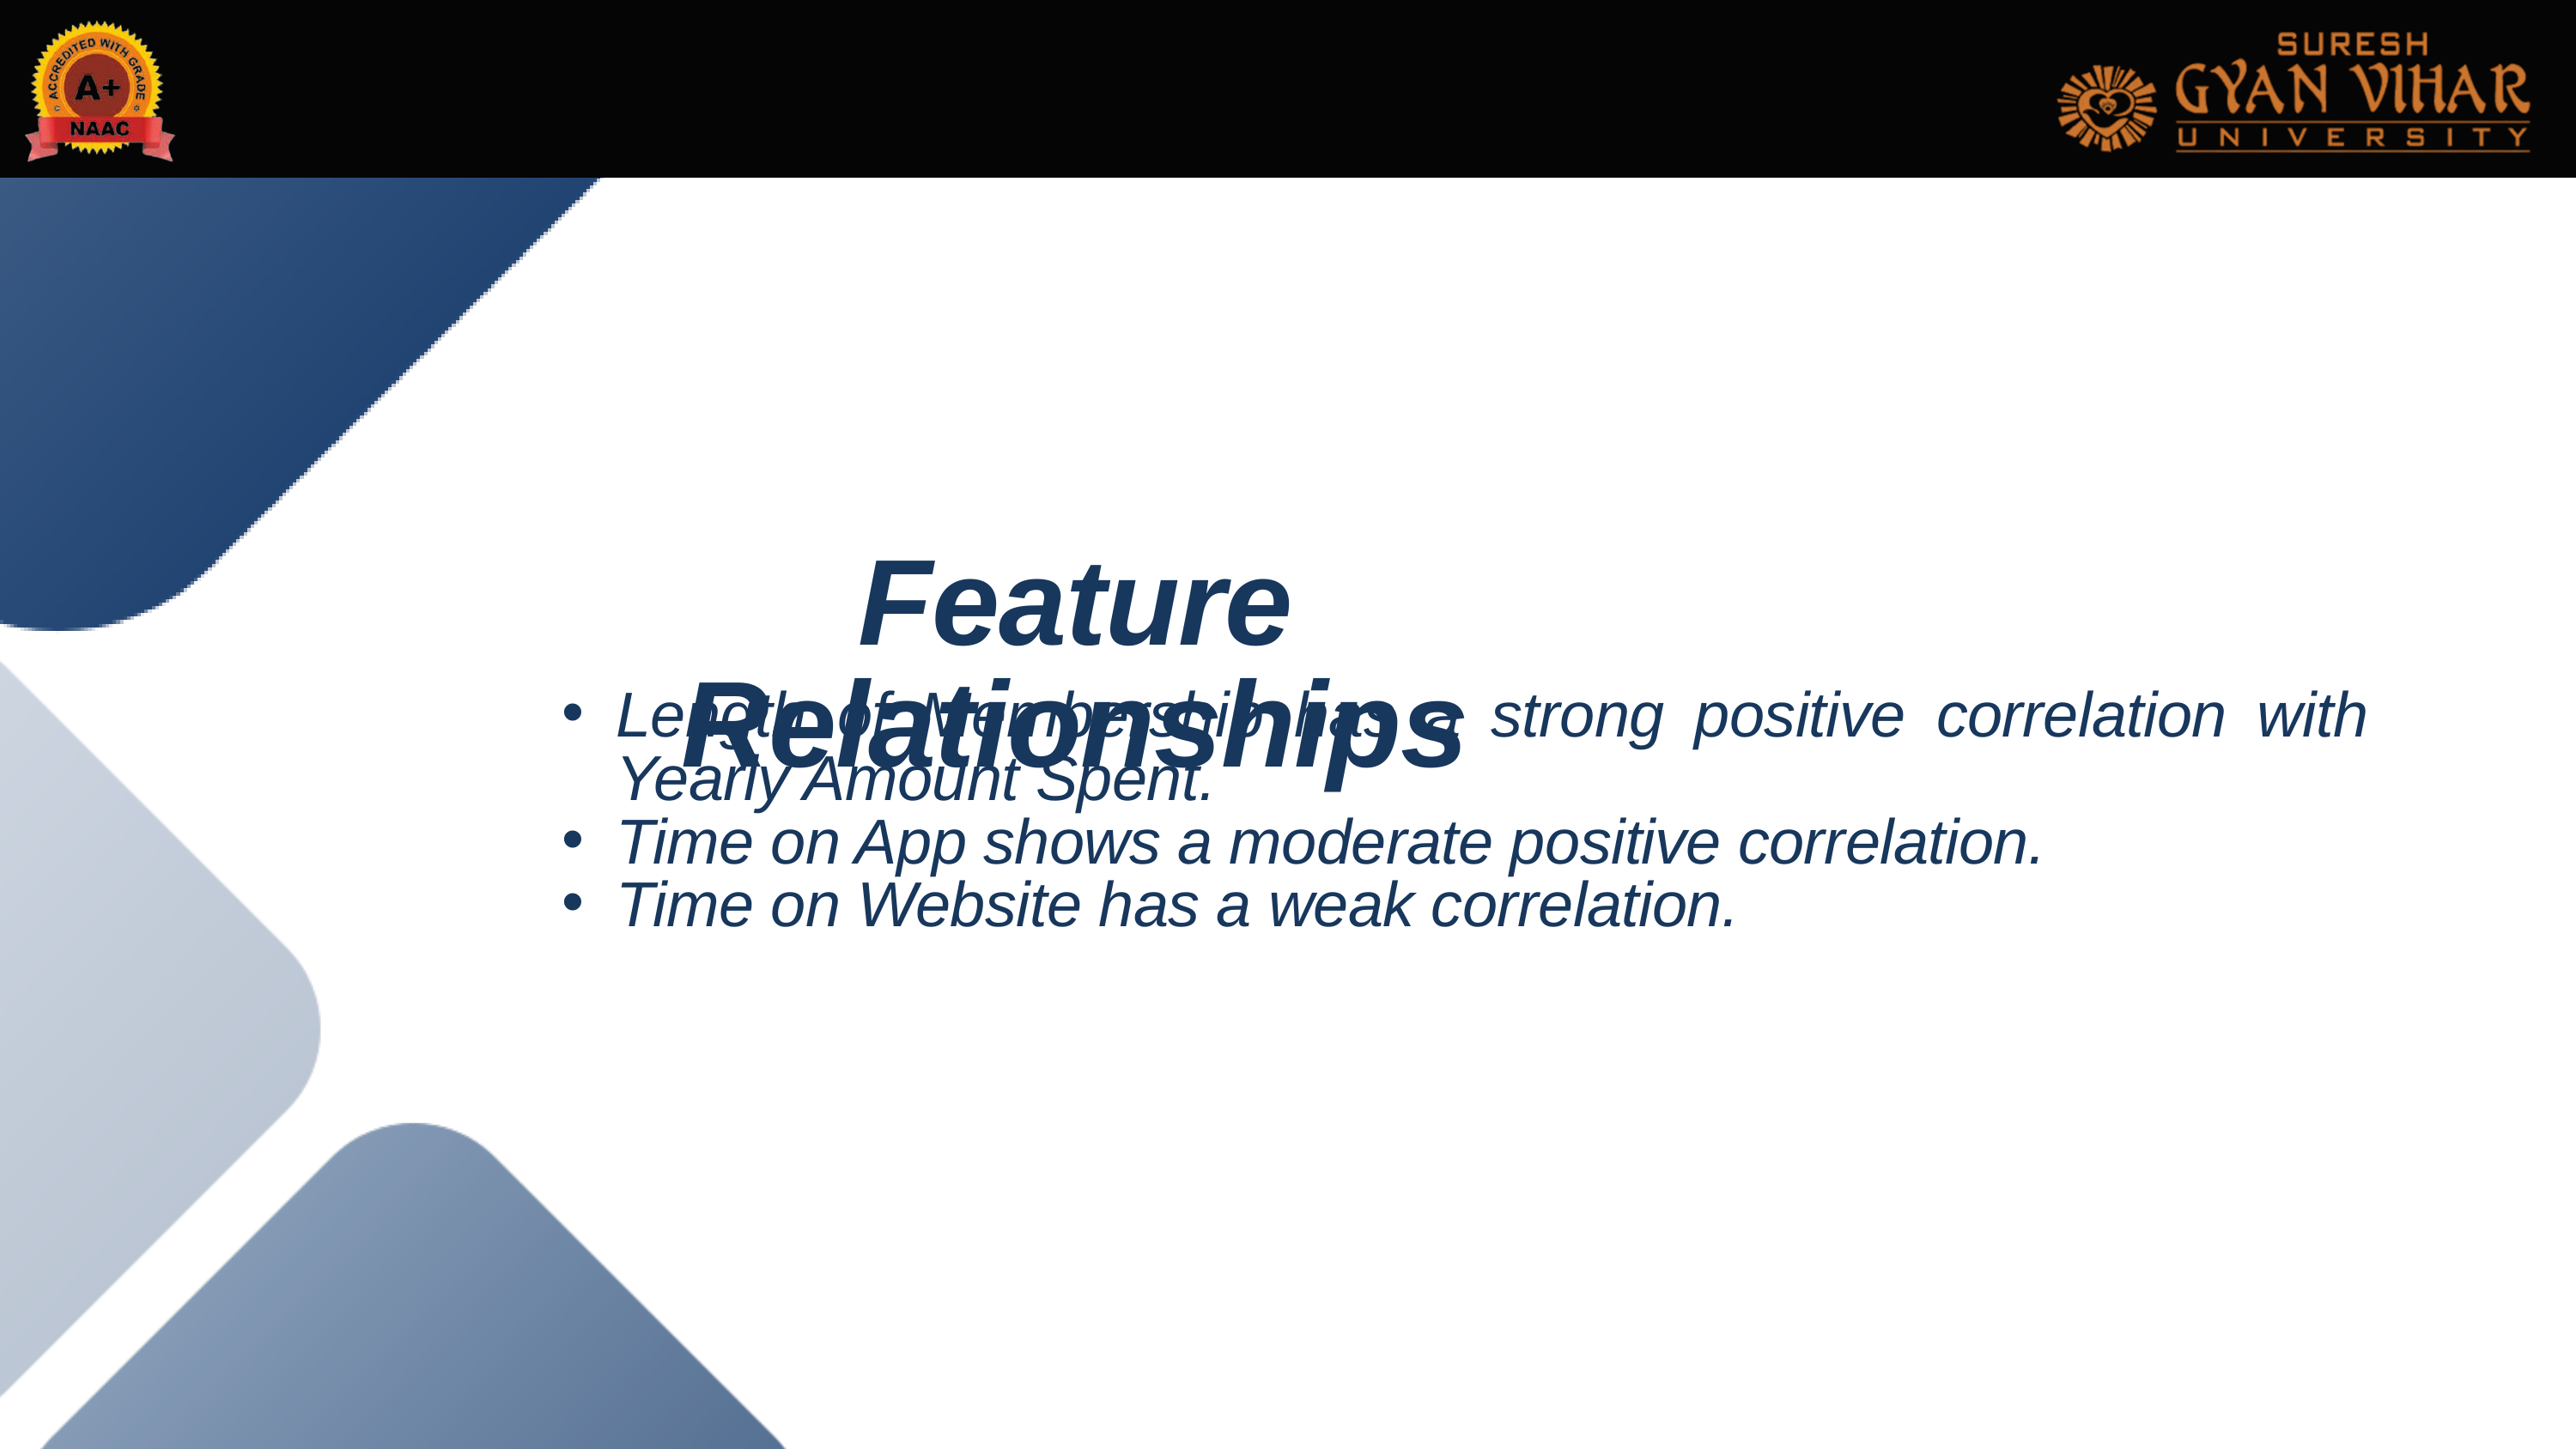

Feature Relationships

Length of Membership has a strong positive correlation with Yearly Amount Spent.
Time on App shows a moderate positive correlation.
Time on Website has a weak correlation.